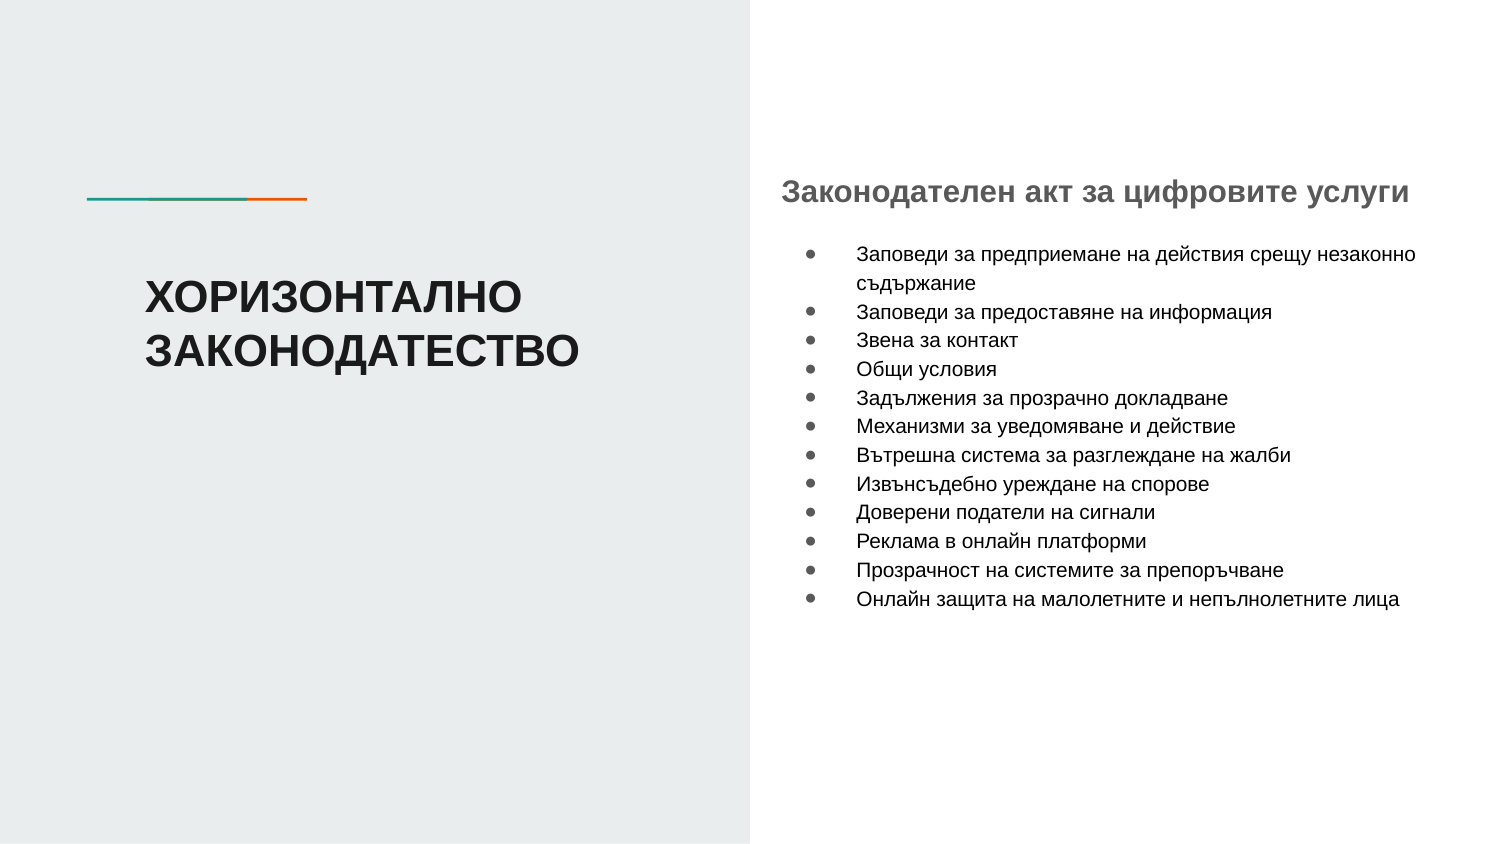

Законодателен акт за цифровите услуги

Заповеди за предприемане на действия срещу незаконно съдържание
Заповеди за предоставяне на информация
Звена за контакт
Общи условия
Задължения за прозрачно докладване
Механизми за уведомяване и действие
Вътрешна система за разглеждане на жалби
Извънсъдебно уреждане на спорове
Доверени податели на сигнали
Реклама в онлайн платформи
Прозрачност на системите за препоръчване
Онлайн защита на малолетните и непълнолетните лица
# ХОРИЗОНТАЛНО
ЗАКОНОДАТЕСТВО